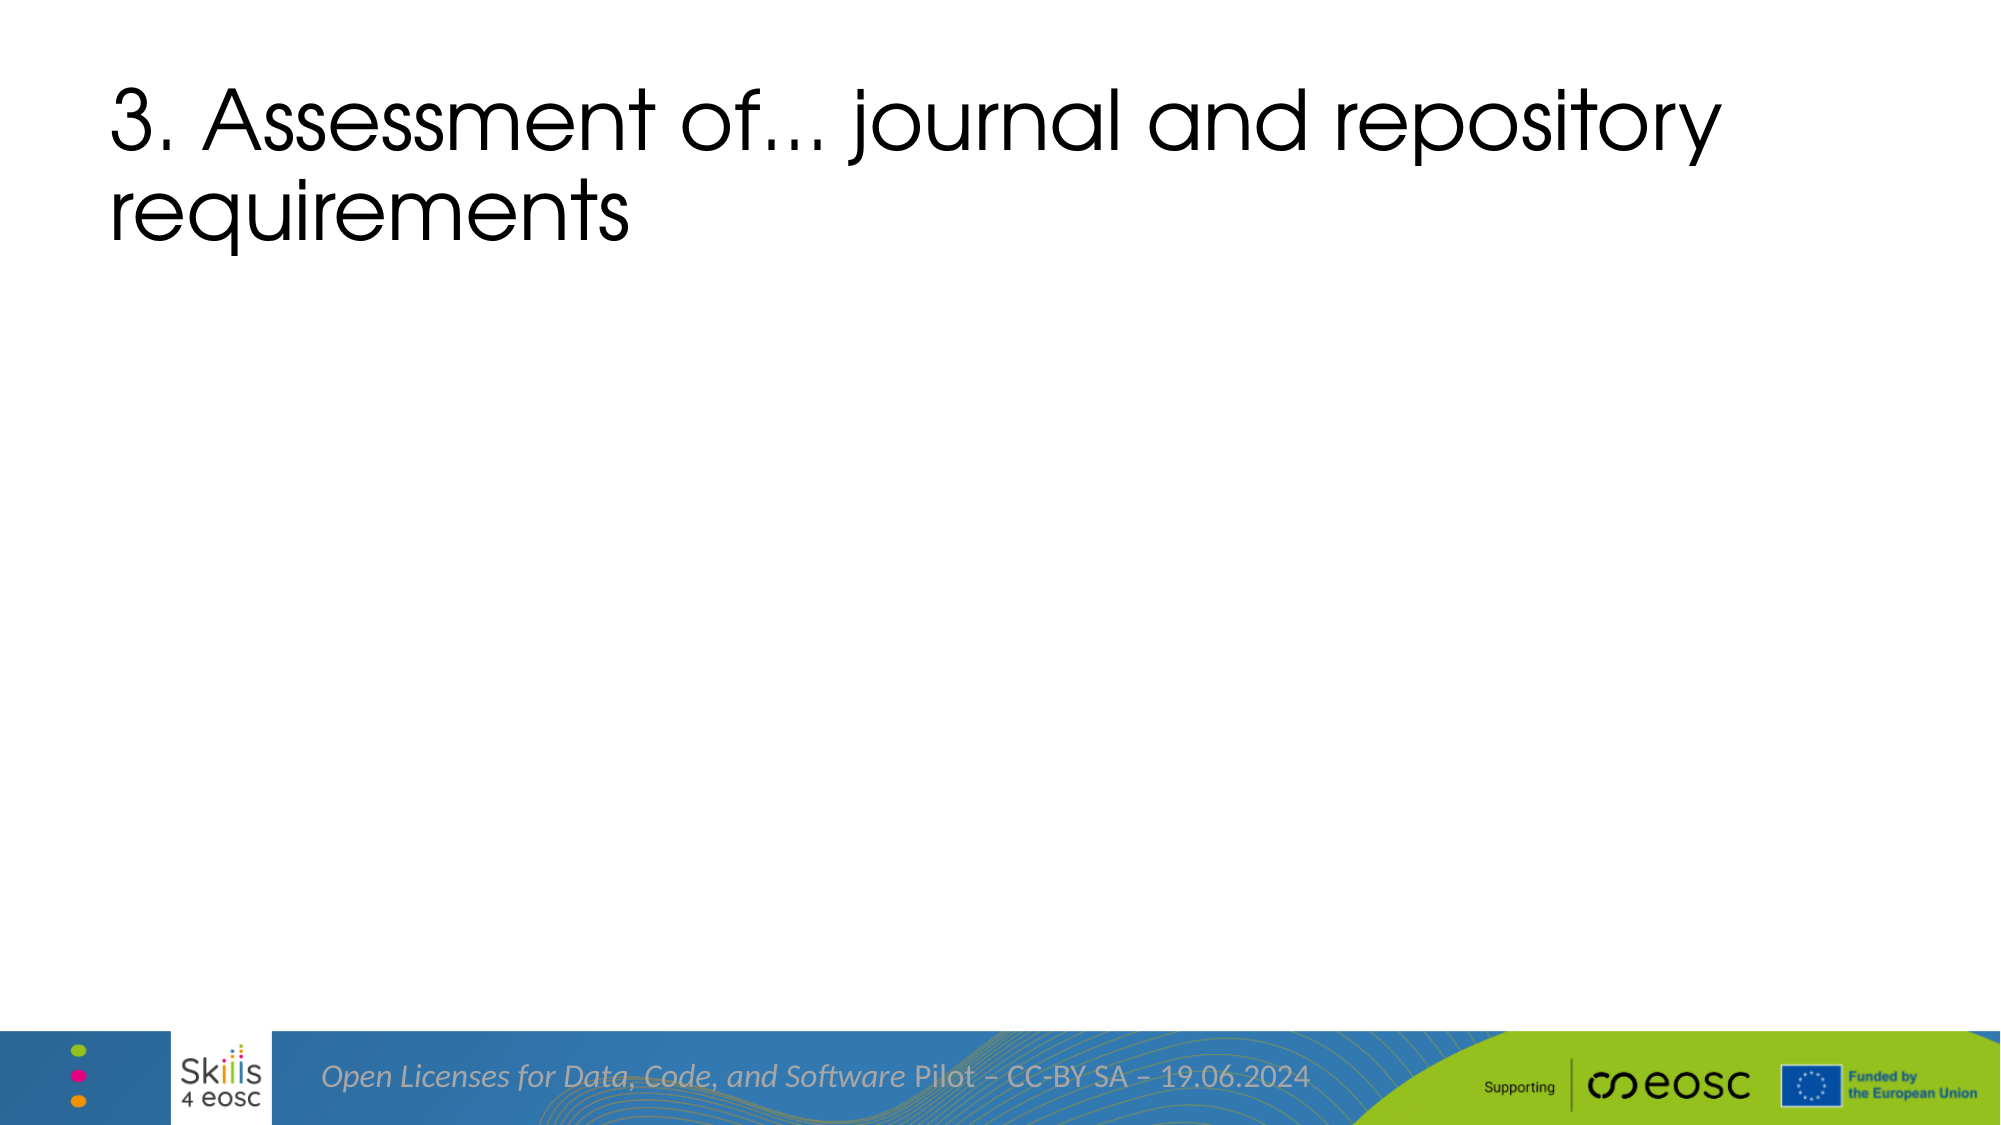

# 3. Assessment of... journal and repository requirements
Open Licenses for Data, Code, and Software Pilot – CC-BY SA – 19.06.2024